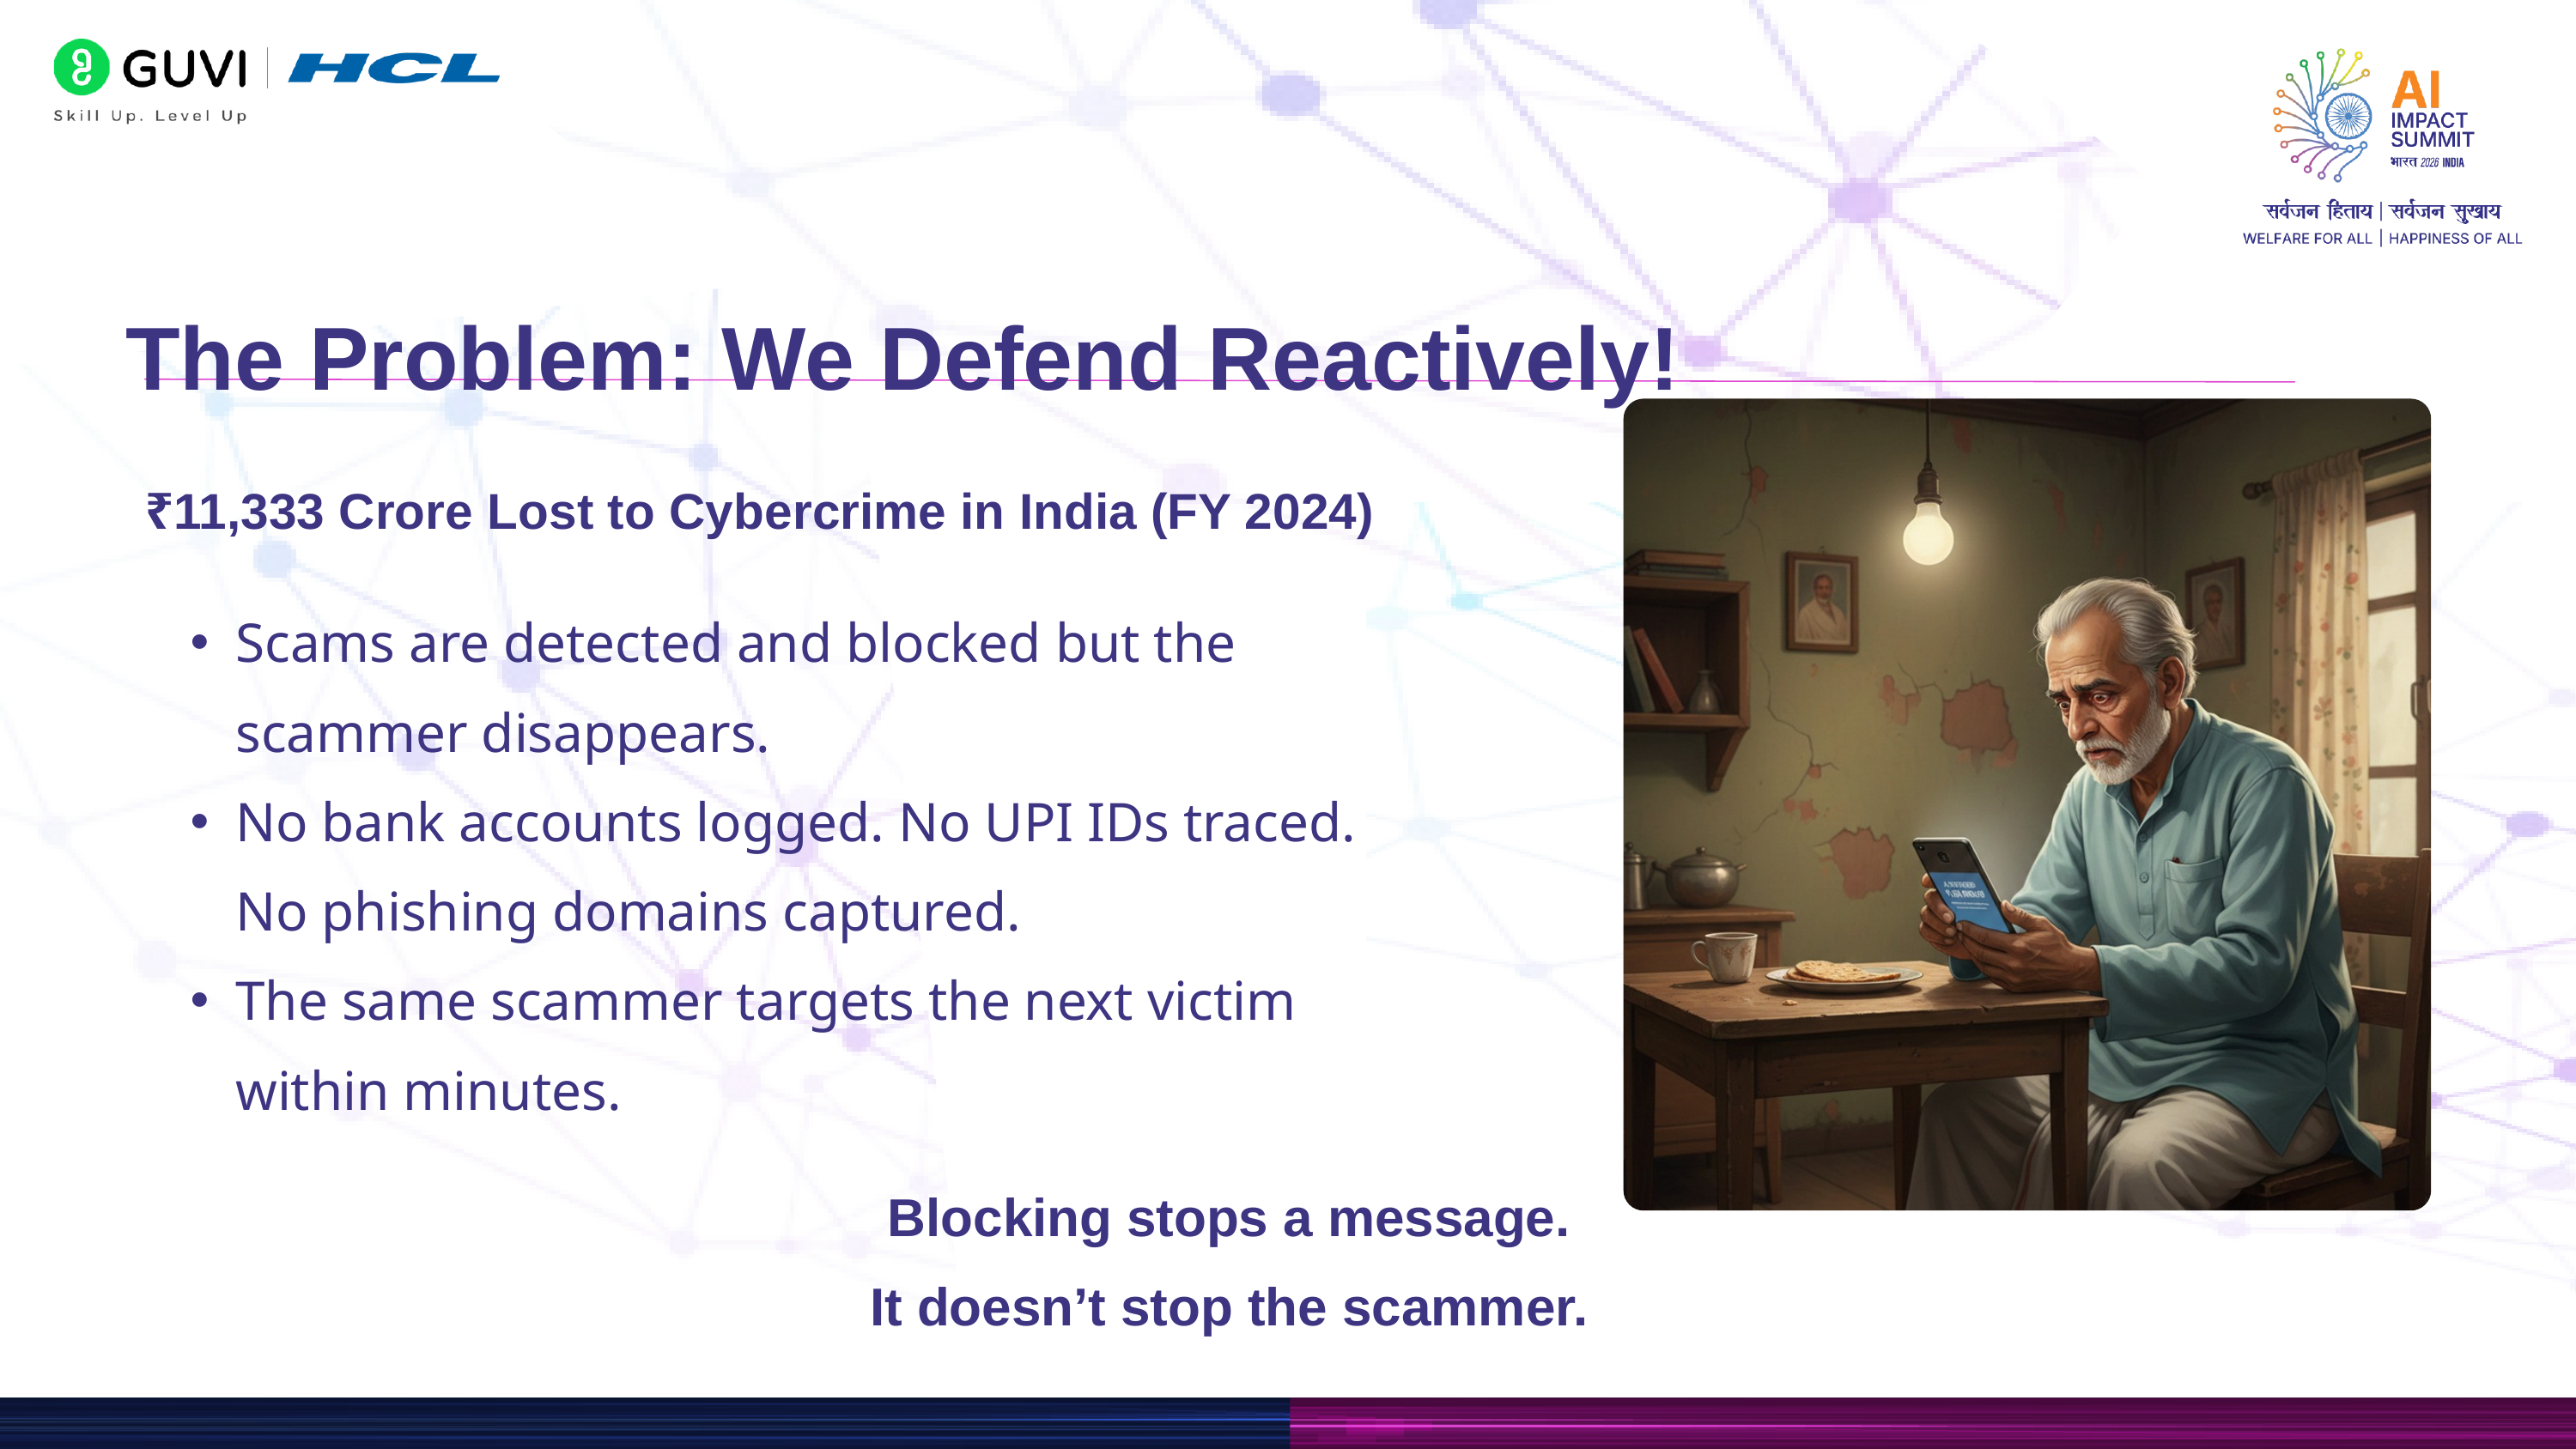

The Problem: We Defend Reactively!

₹11,333 Crore Lost to Cybercrime in India (FY 2024)
Scams are detected and blocked but the scammer disappears.
No bank accounts logged. No UPI IDs traced. No phishing domains captured.
The same scammer targets the next victim within minutes.

Blocking stops a message.
It doesn’t stop the scammer.